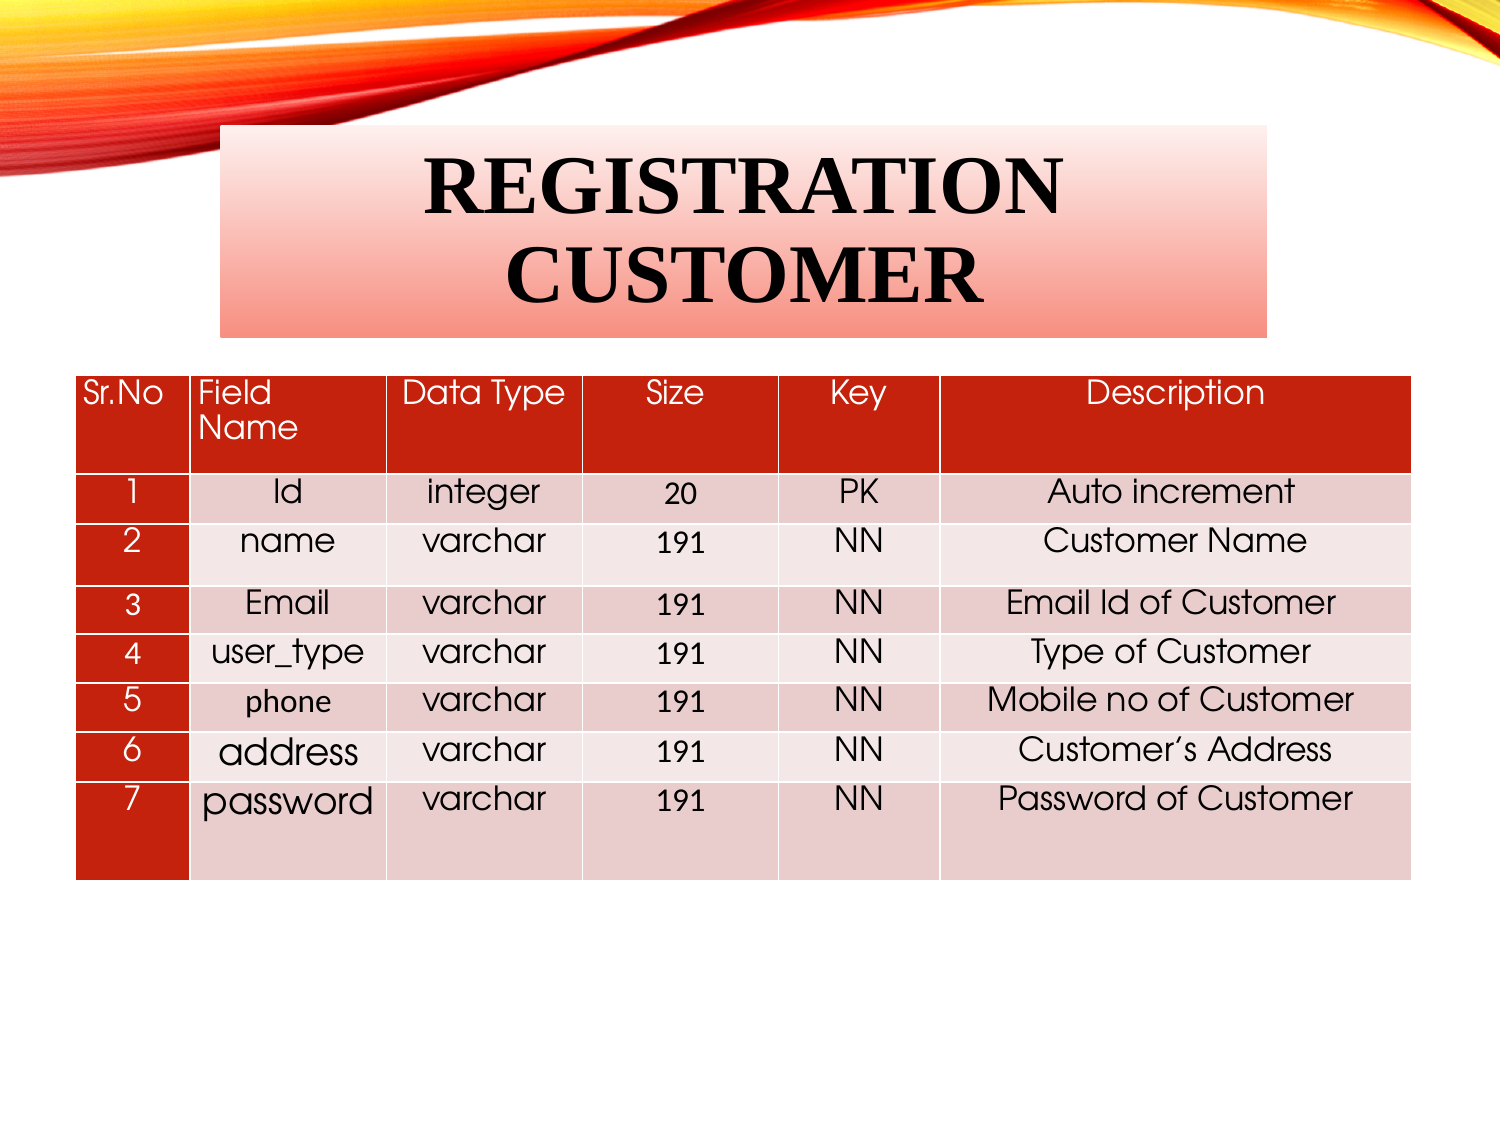

# Registration Customer
| Sr.No | Field Name | Data Type | Size | Key | Description |
| --- | --- | --- | --- | --- | --- |
| 1 | Id | integer | 20 | PK | Auto increment |
| 2 | name | varchar | 191 | NN | Customer Name |
| 3 | Email | varchar | 191 | NN | Email Id of Customer |
| 4 | user\_type | varchar | 191 | NN | Type of Customer |
| 5 | phone | varchar | 191 | NN | Mobile no of Customer |
| 6 | address | varchar | 191 | NN | Customer’s Address |
| 7 | password | varchar | 191 | NN | Password of Customer |